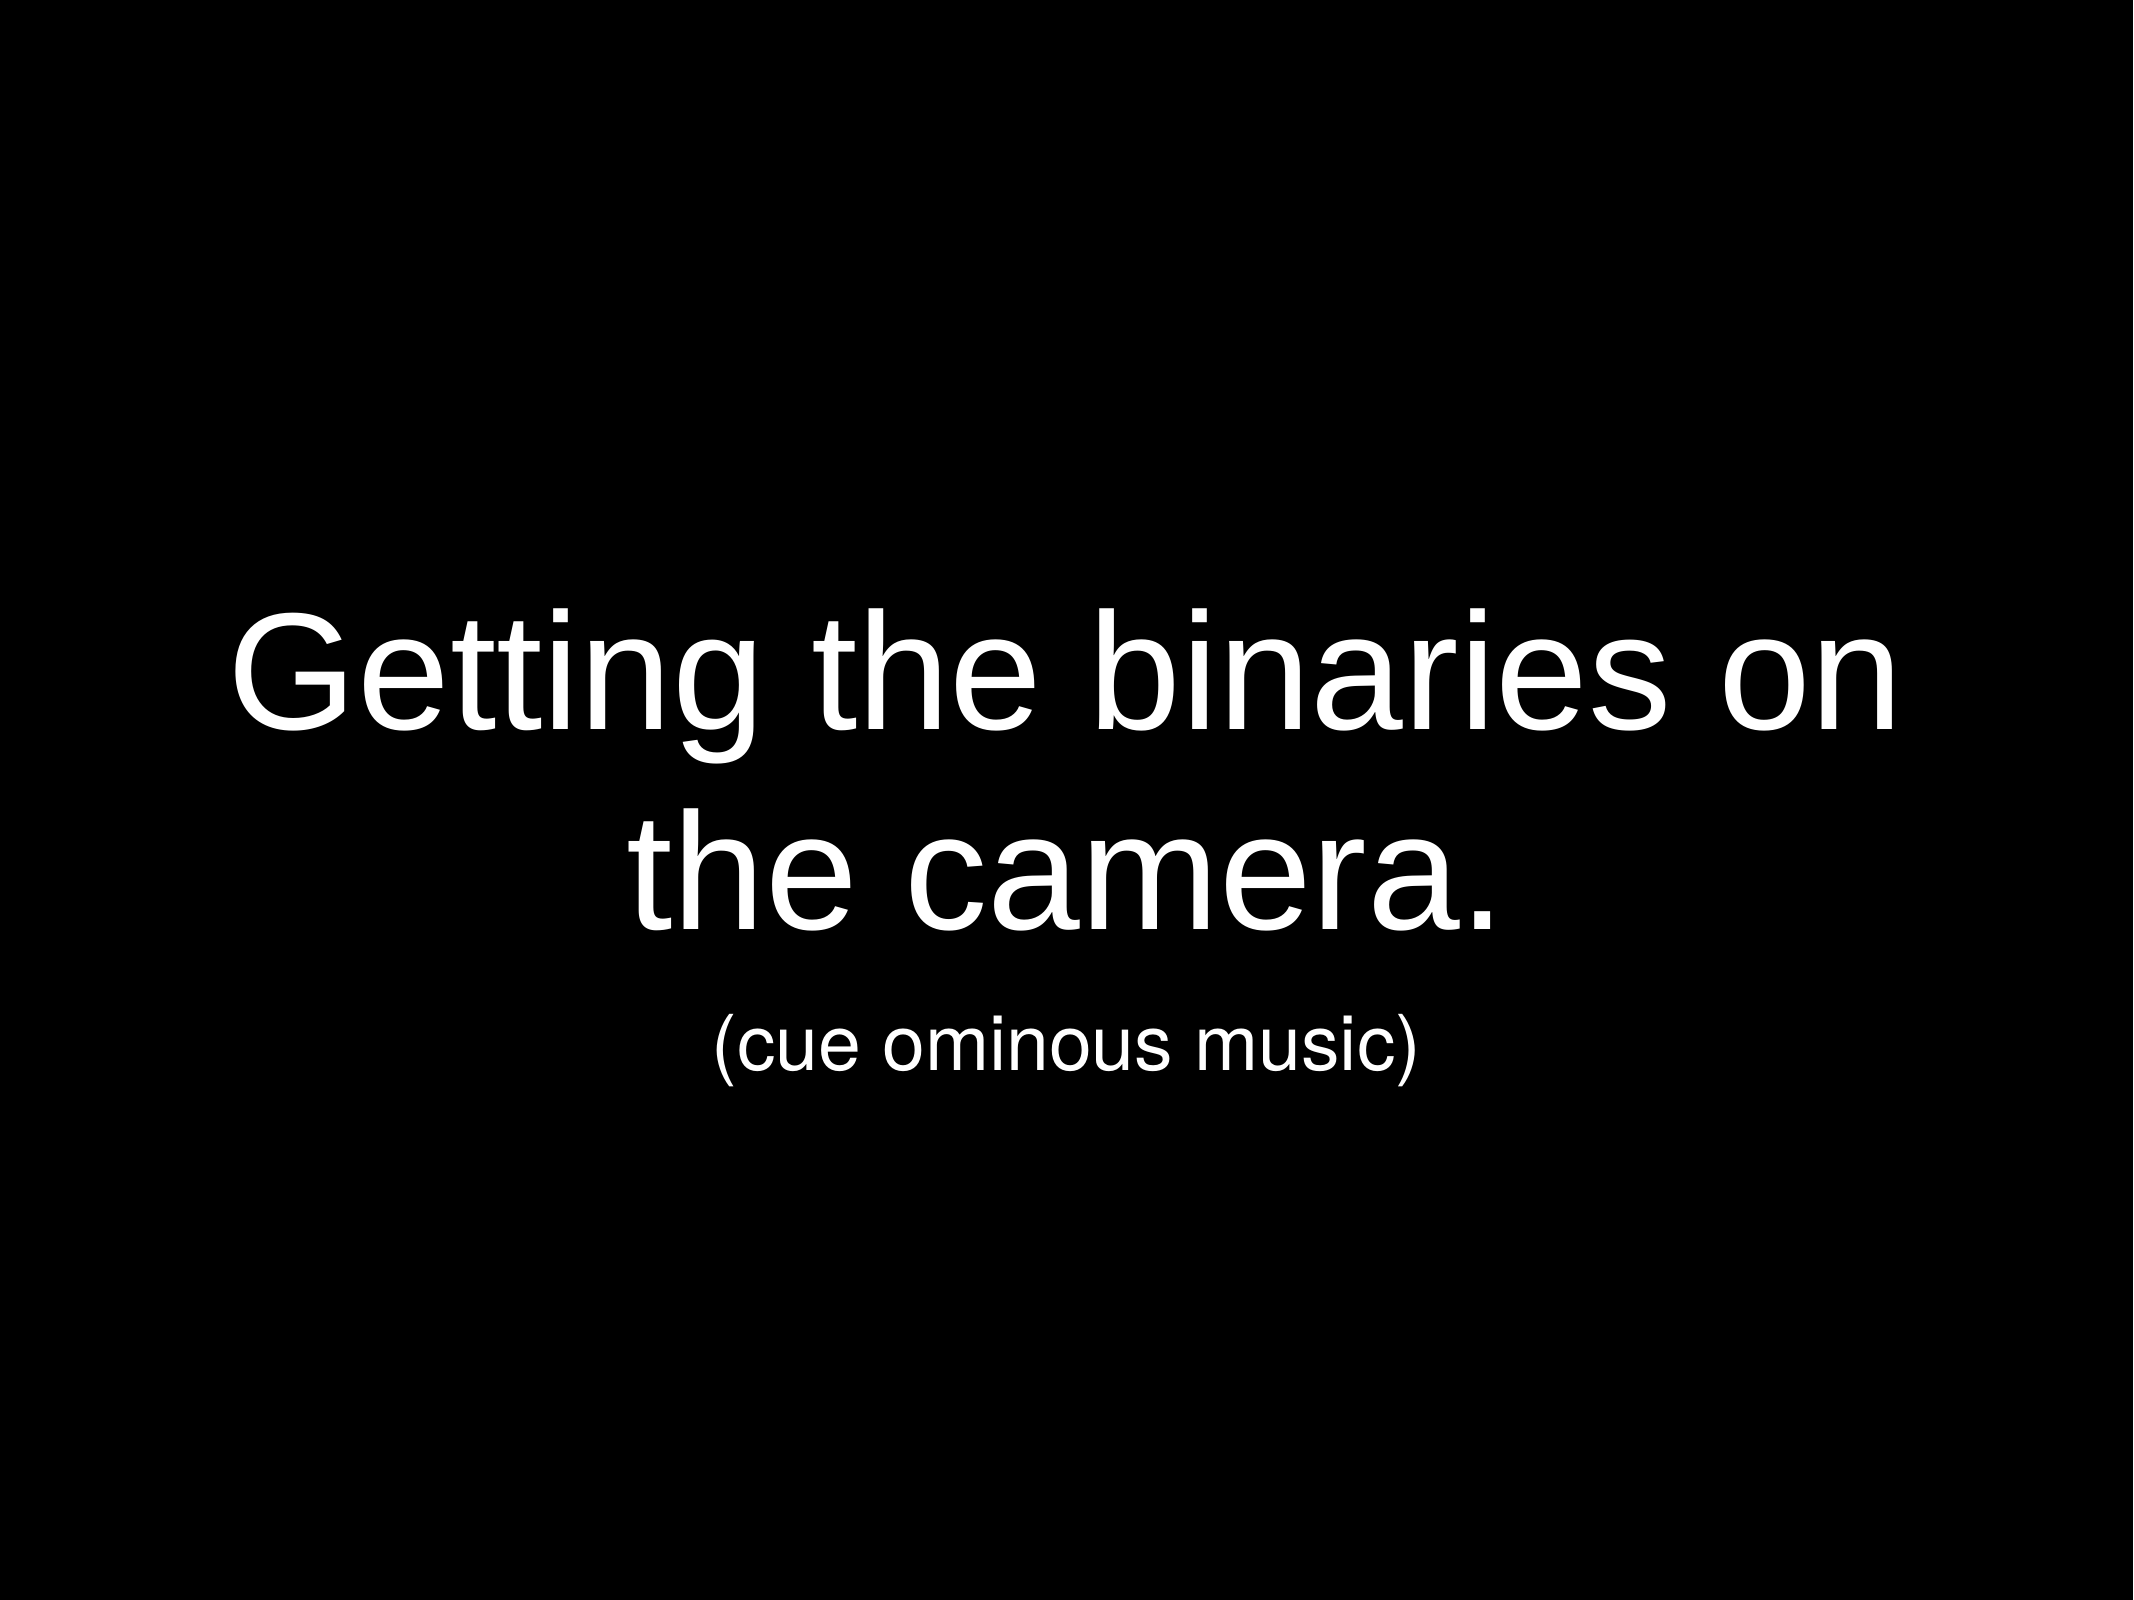

# Getting the binaries on the camera.
(cue ominous music)